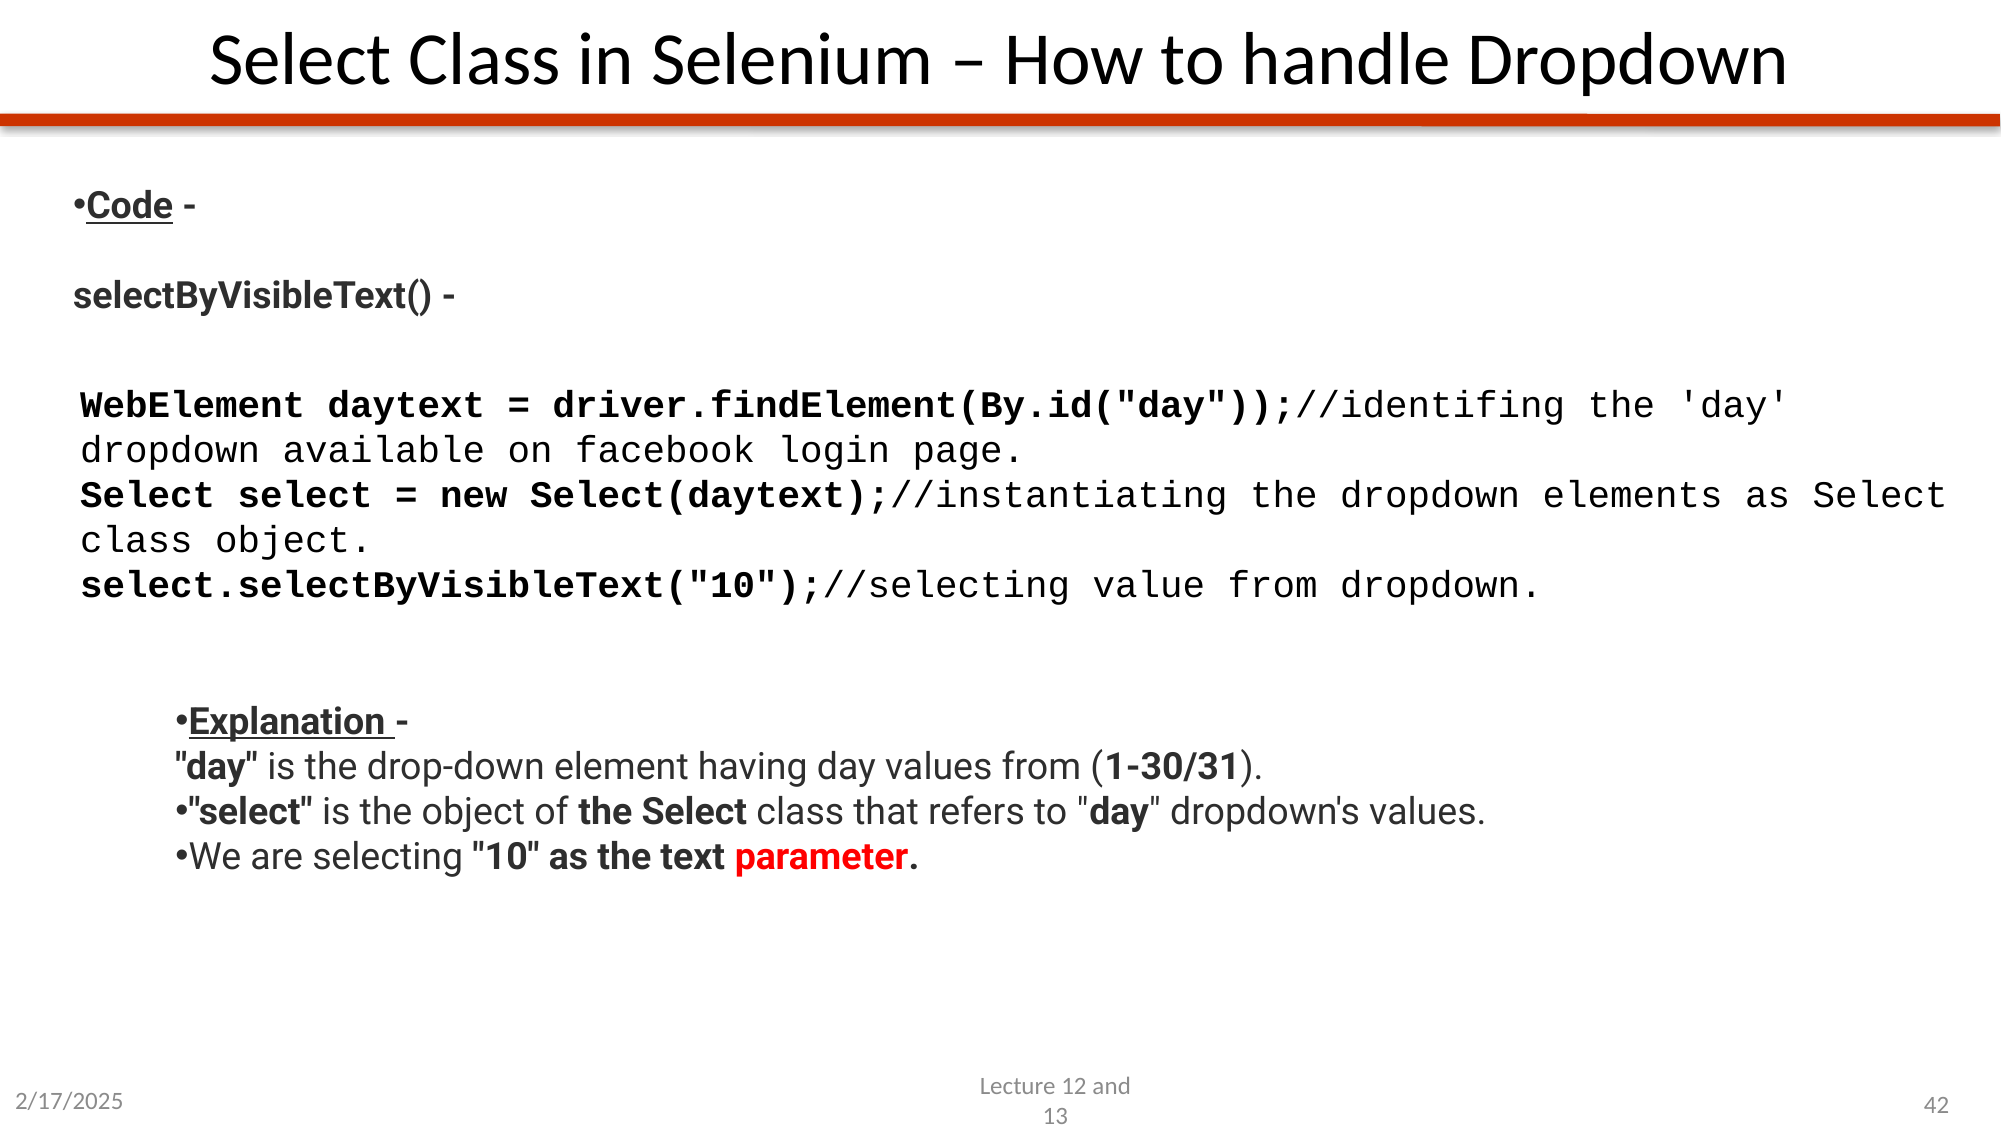

# Select Class in Selenium – How to handle Dropdown
Code - 
selectByVisibleText() -
WebElement daytext = driver.findElement(By.id("day"));//identifing the 'day' dropdown available on facebook login page.
Select select = new Select(daytext);//instantiating the dropdown elements as Select class object.
select.selectByVisibleText("10");//selecting value from dropdown.
Explanation - 
"day" is the drop-down element having day values from (1-30/31).
"select" is the object of the Select class that refers to "day" dropdown's values.
We are selecting "10" as the text parameter.
2/17/2025